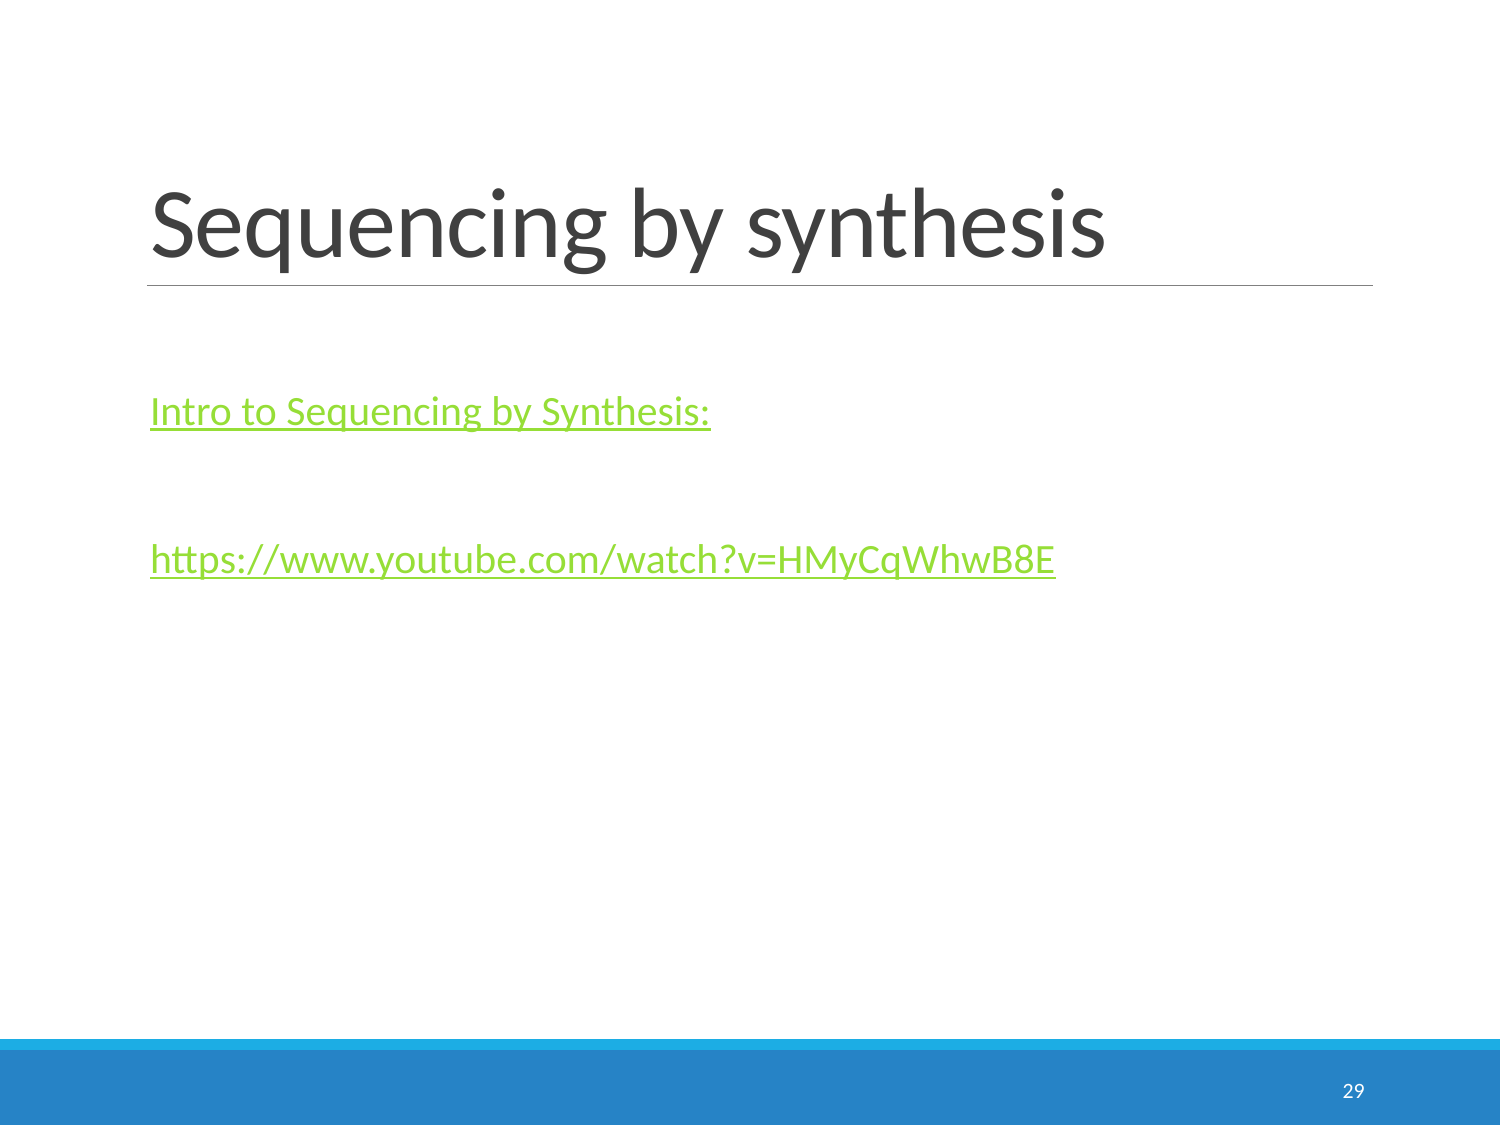

# Sequencing by synthesis

Intro to Sequencing by Synthesis:

https://www.youtube.com/watch?v=HMyCqWhwB8E

29